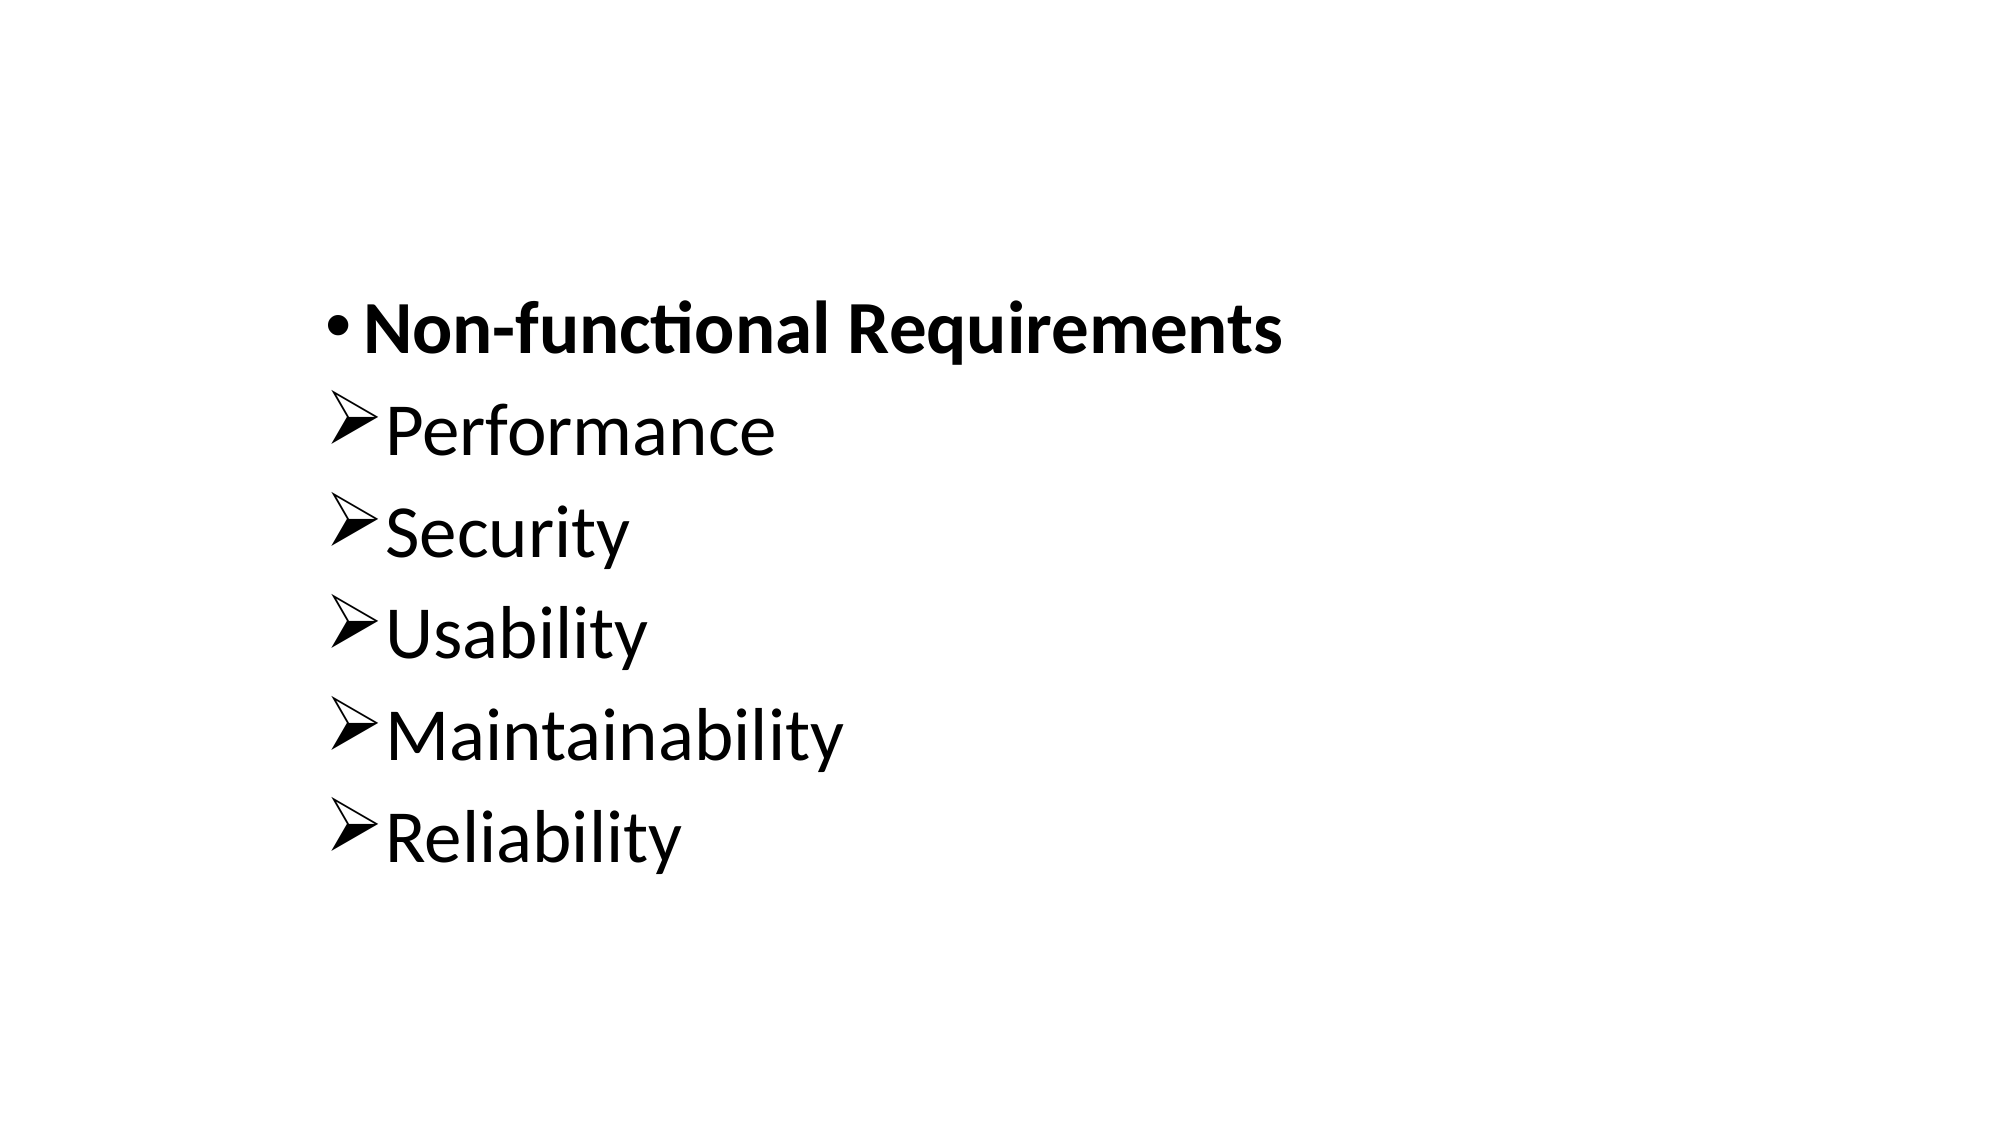

Non-functional Requirements
Performance
Security
Usability
Maintainability
Reliability